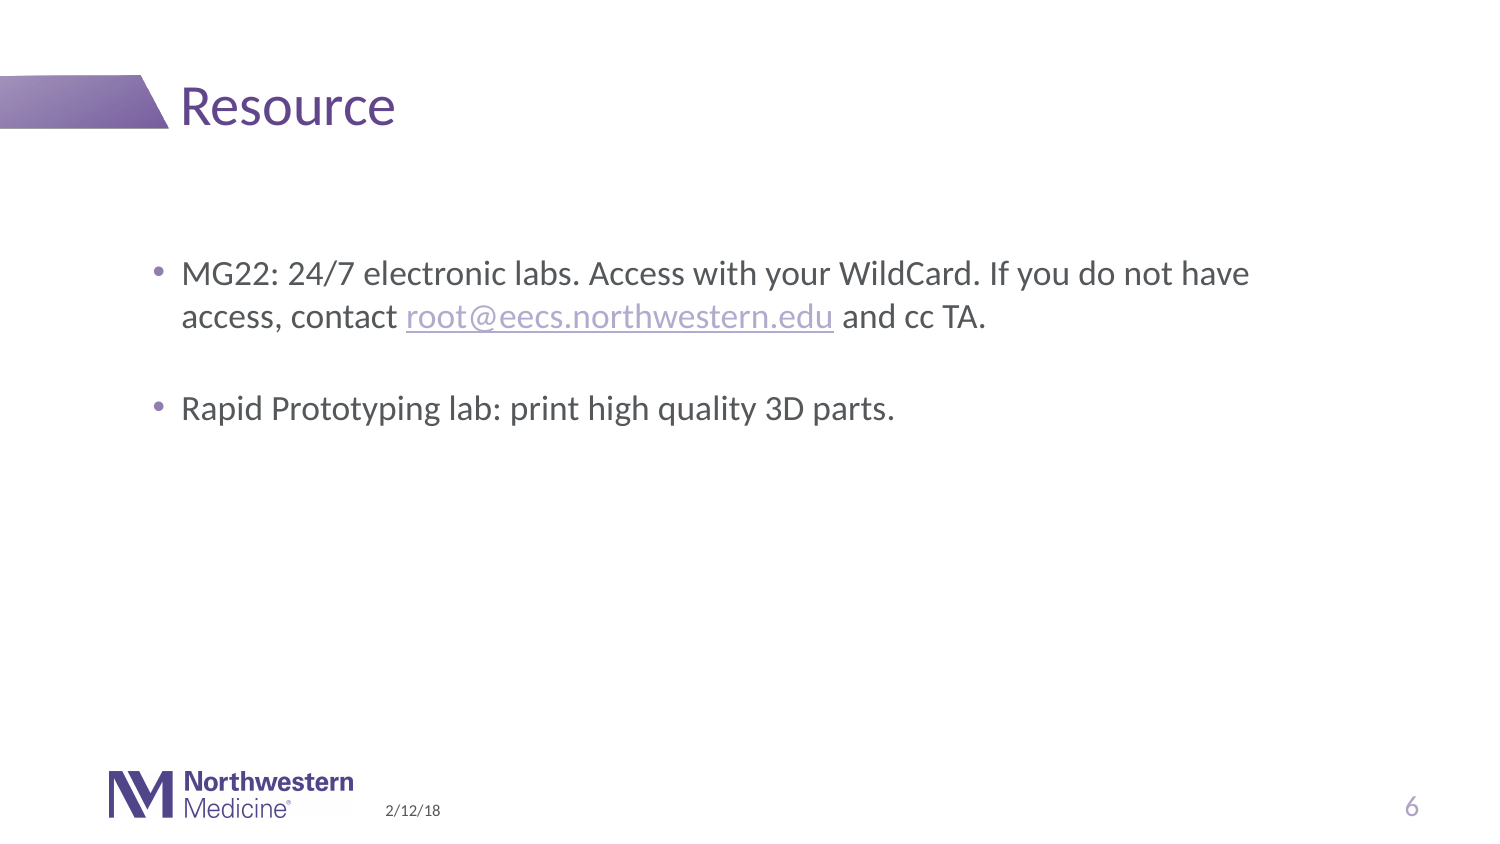

# Resource

MG22: 24/7 electronic labs. Access with your WildCard. If you do not have access, contact root@eecs.northwestern.edu and cc TA.
Rapid Prototyping lab: print high quality 3D parts.

6
2/12/18